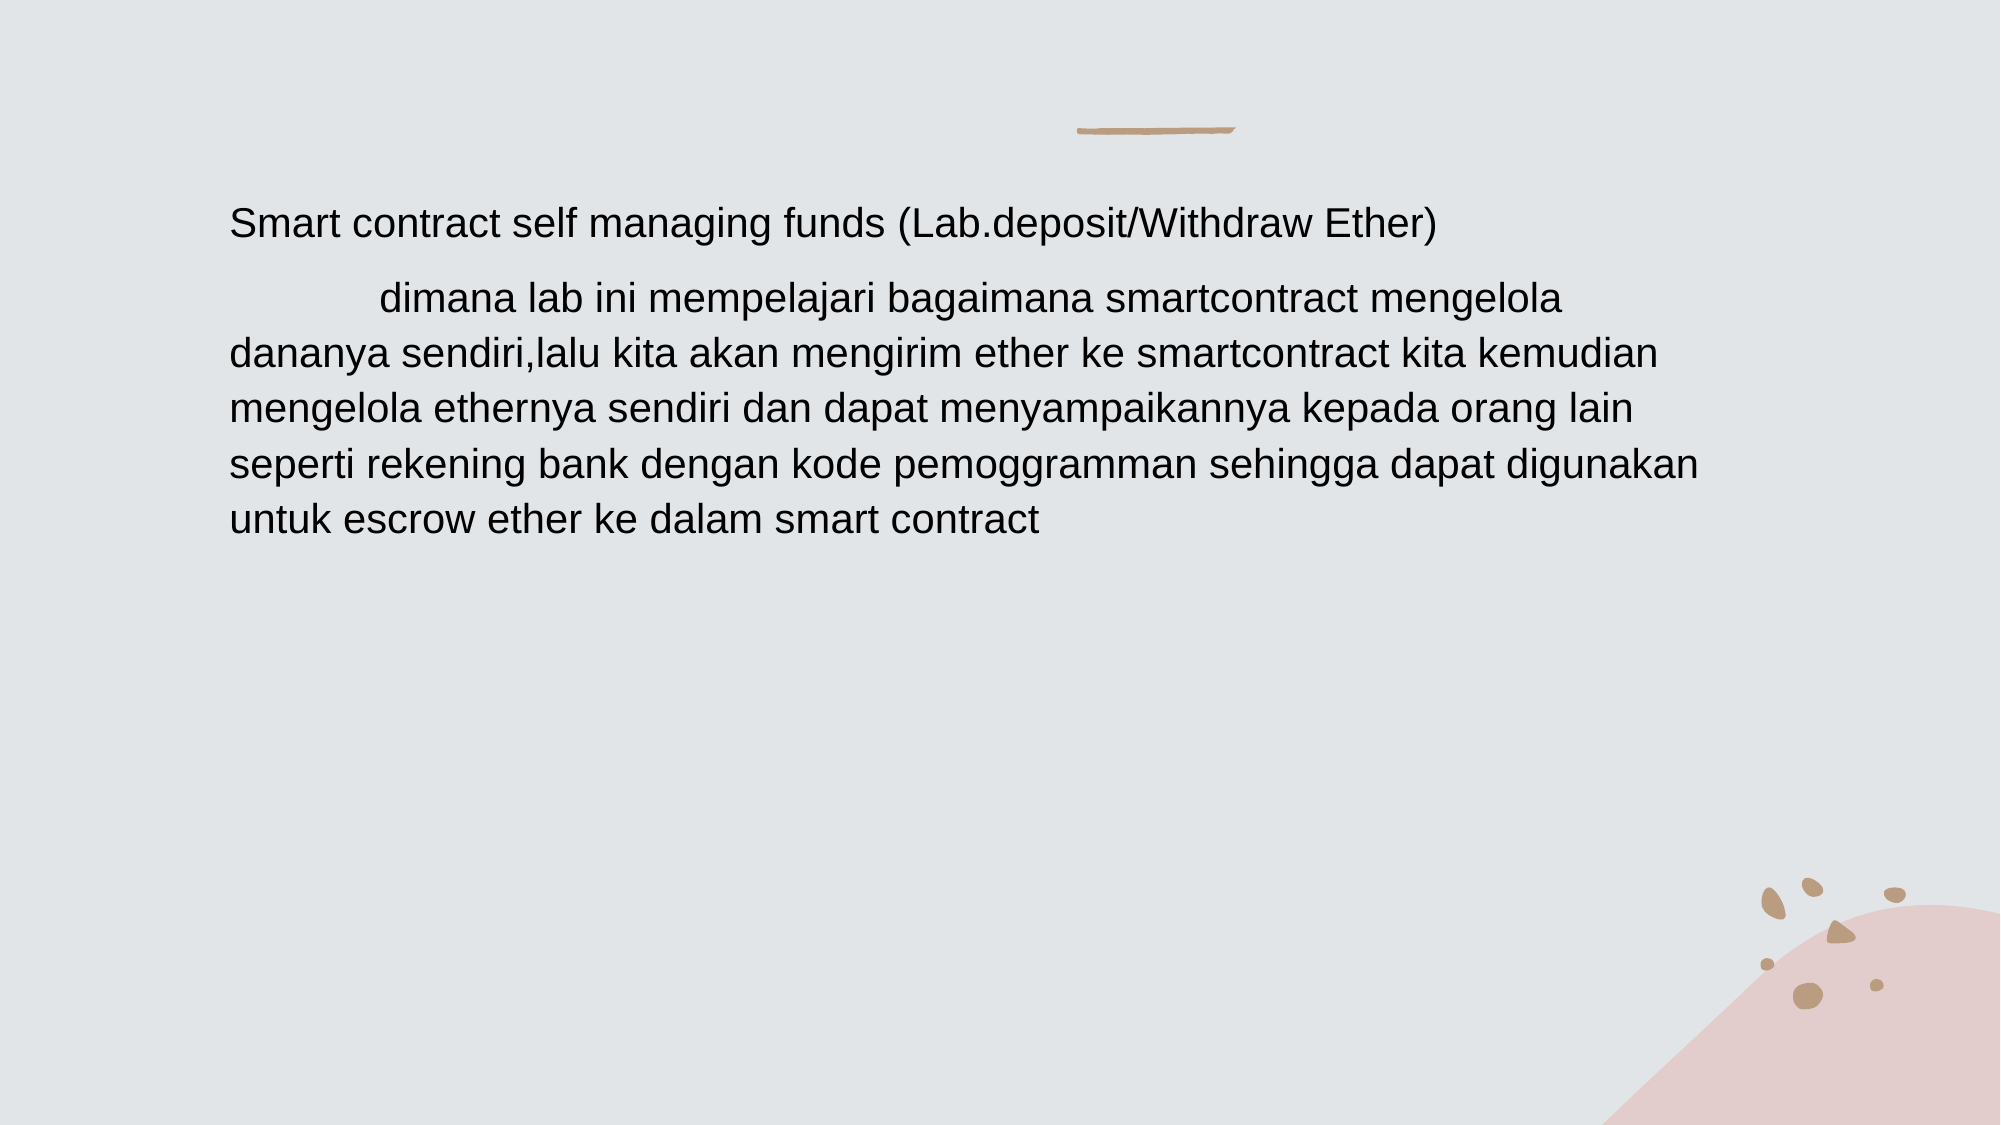

Smart contract self managing funds (Lab.deposit/Withdraw Ether)
	dimana lab ini mempelajari bagaimana smartcontract mengelola dananya sendiri,lalu kita akan mengirim ether ke smartcontract kita kemudian mengelola ethernya sendiri dan dapat menyampaikannya kepada orang lain seperti rekening bank dengan kode pemoggramman sehingga dapat digunakan untuk escrow ether ke dalam smart contract